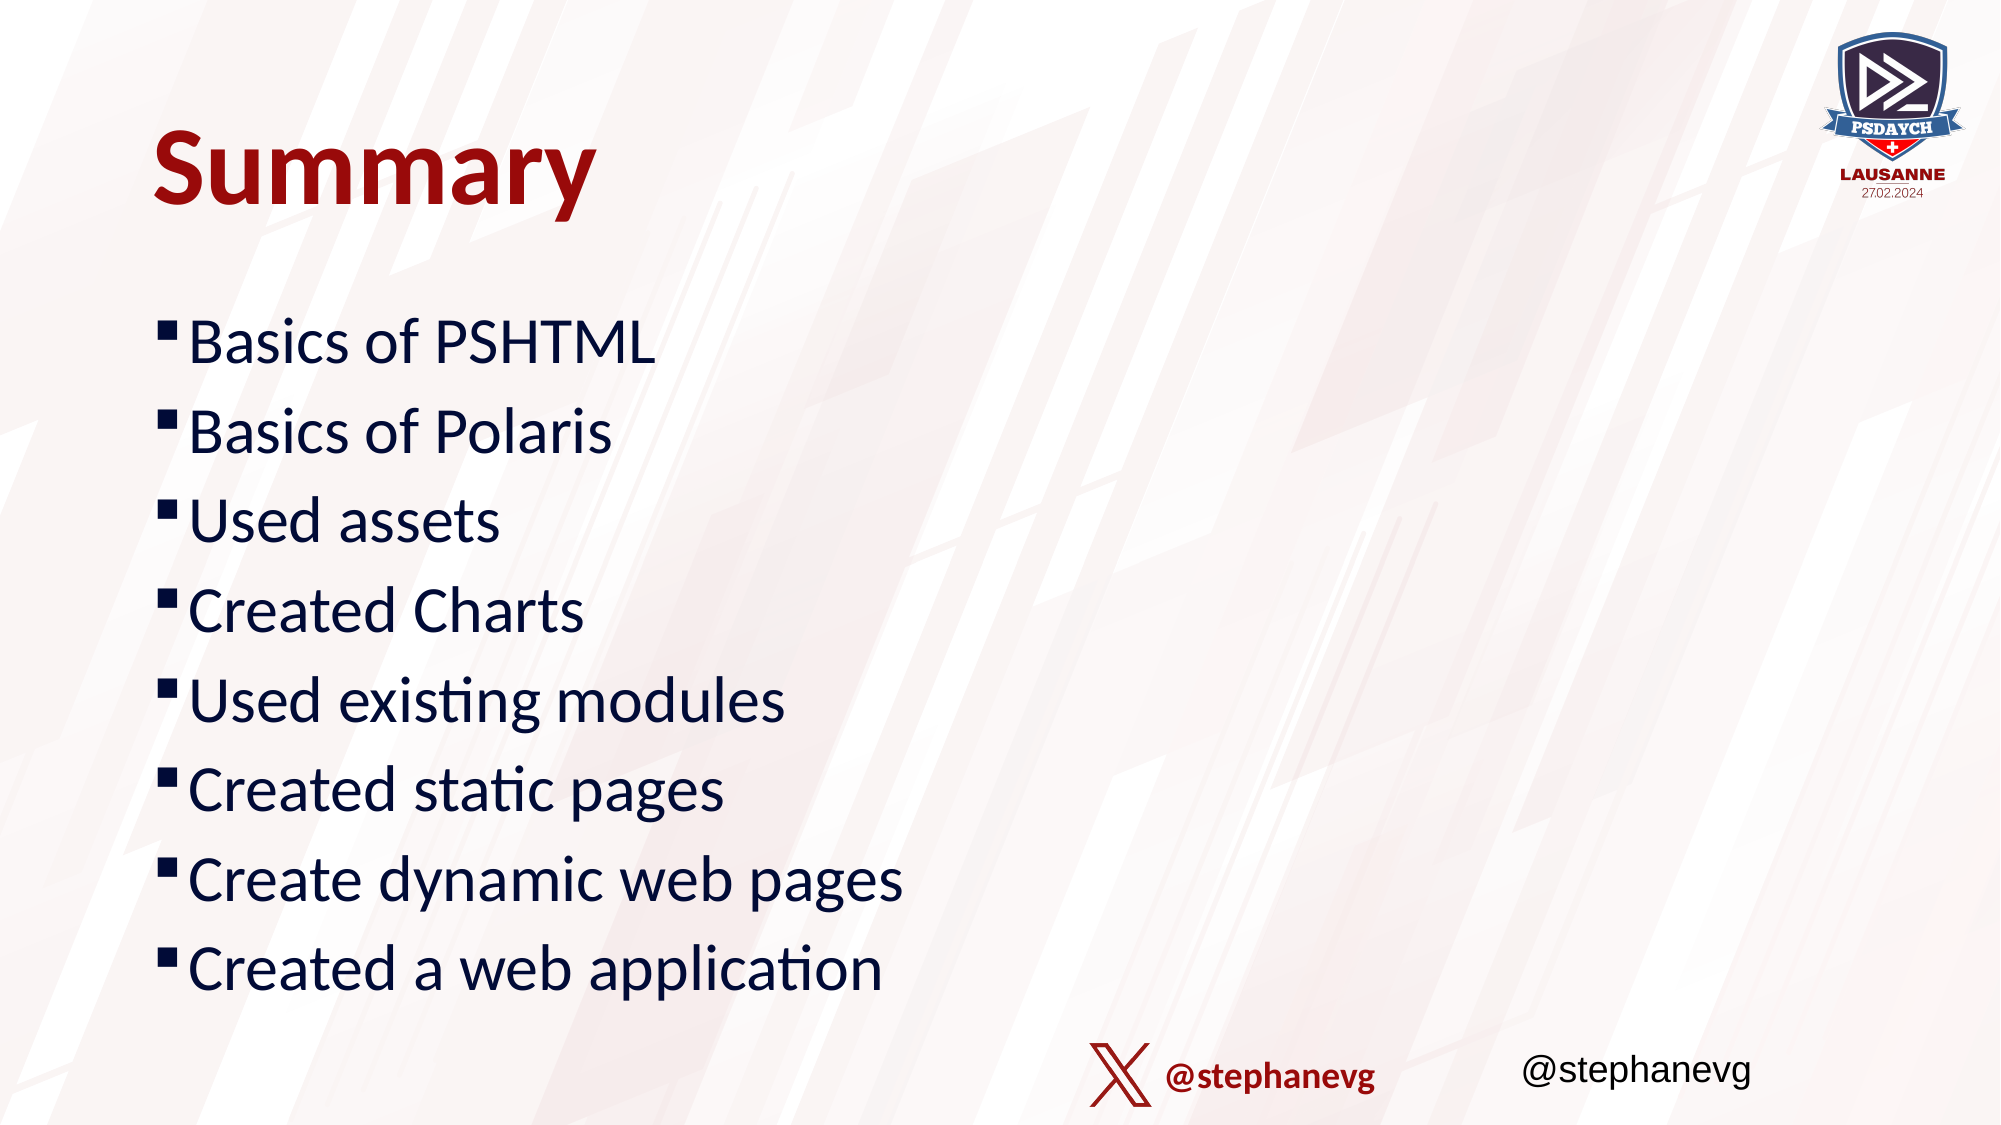

# Summary
Basics of PSHTML
Basics of Polaris
Used assets
Created Charts
Used existing modules
Created static pages
Create dynamic web pages
Created a web application

@stephanevg